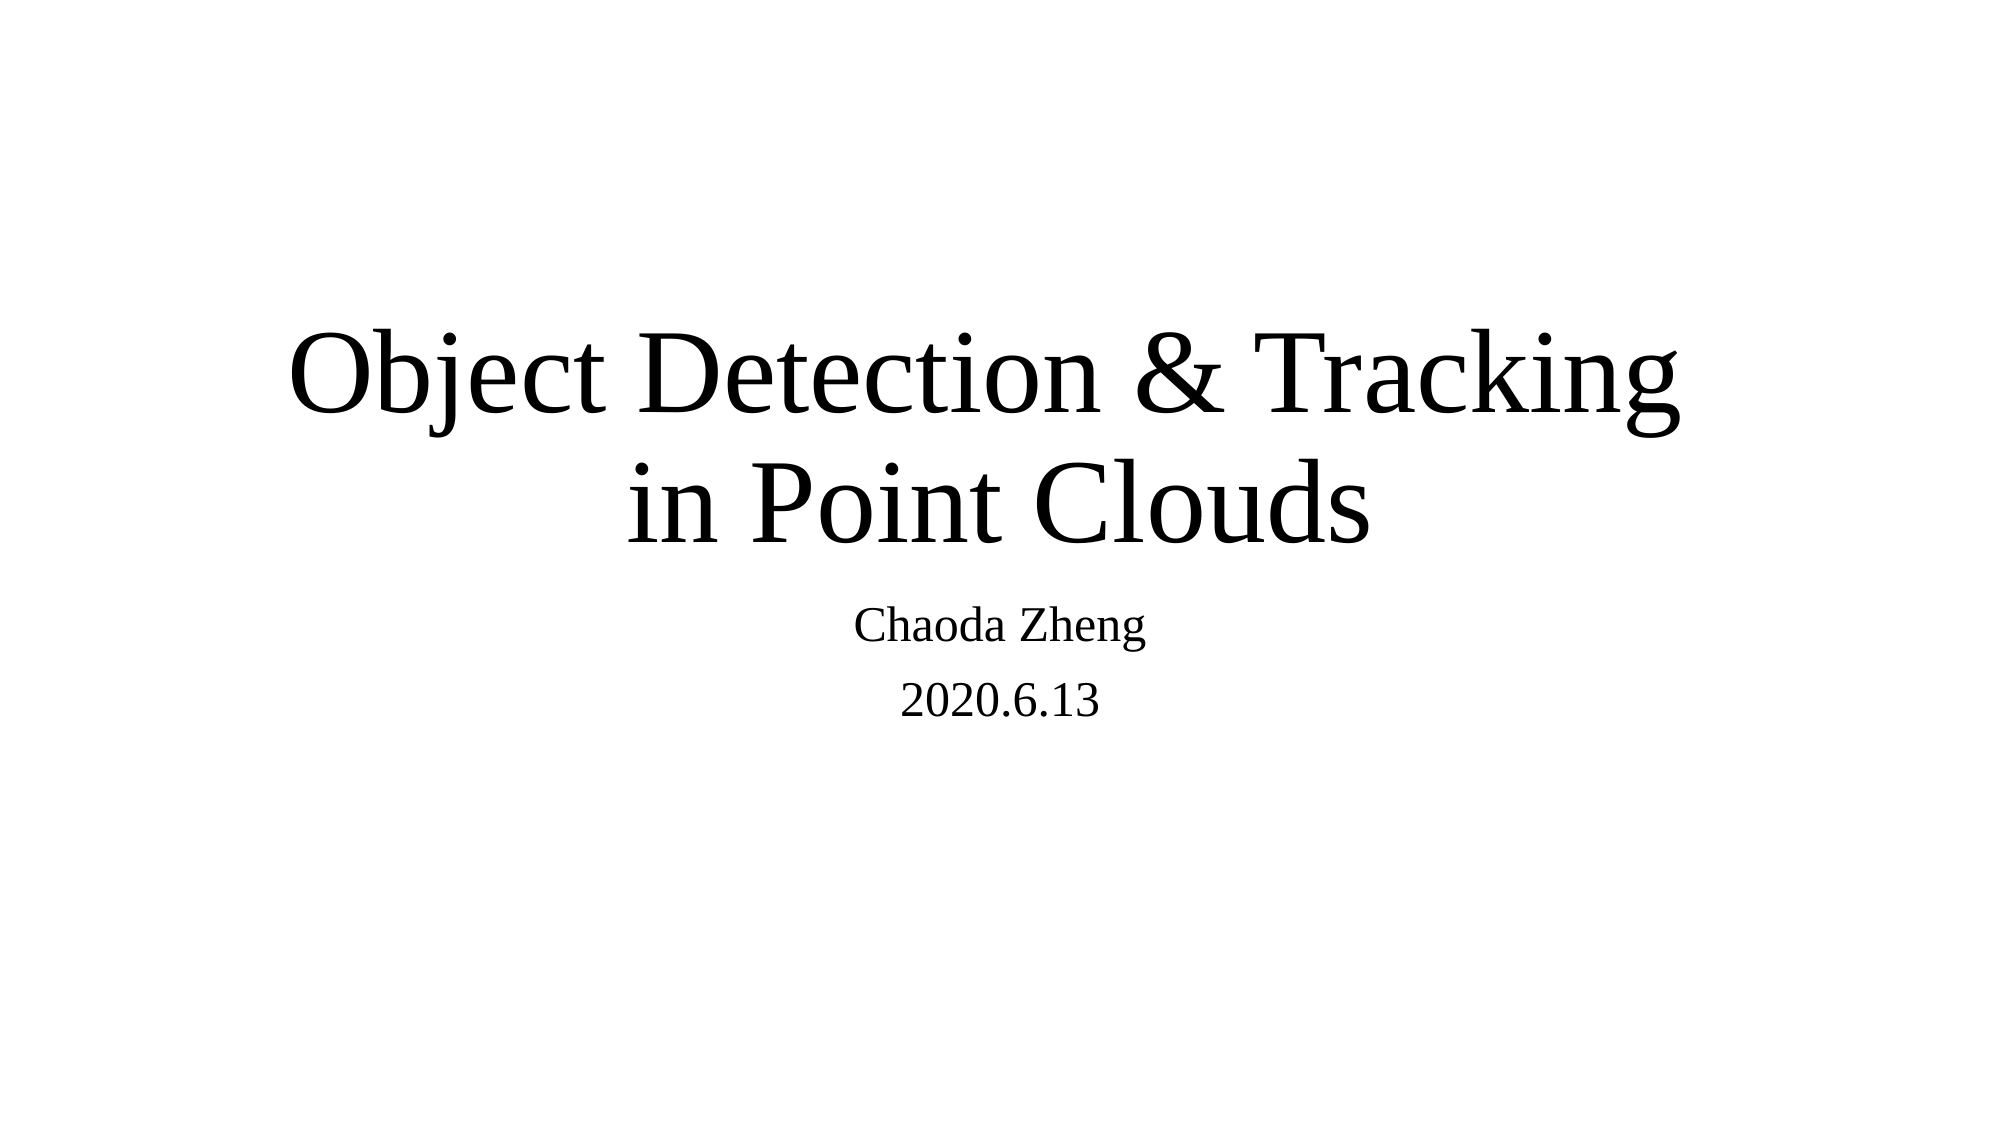

# Object Detection & Tracking in Point Clouds
Chaoda Zheng
2020.6.13